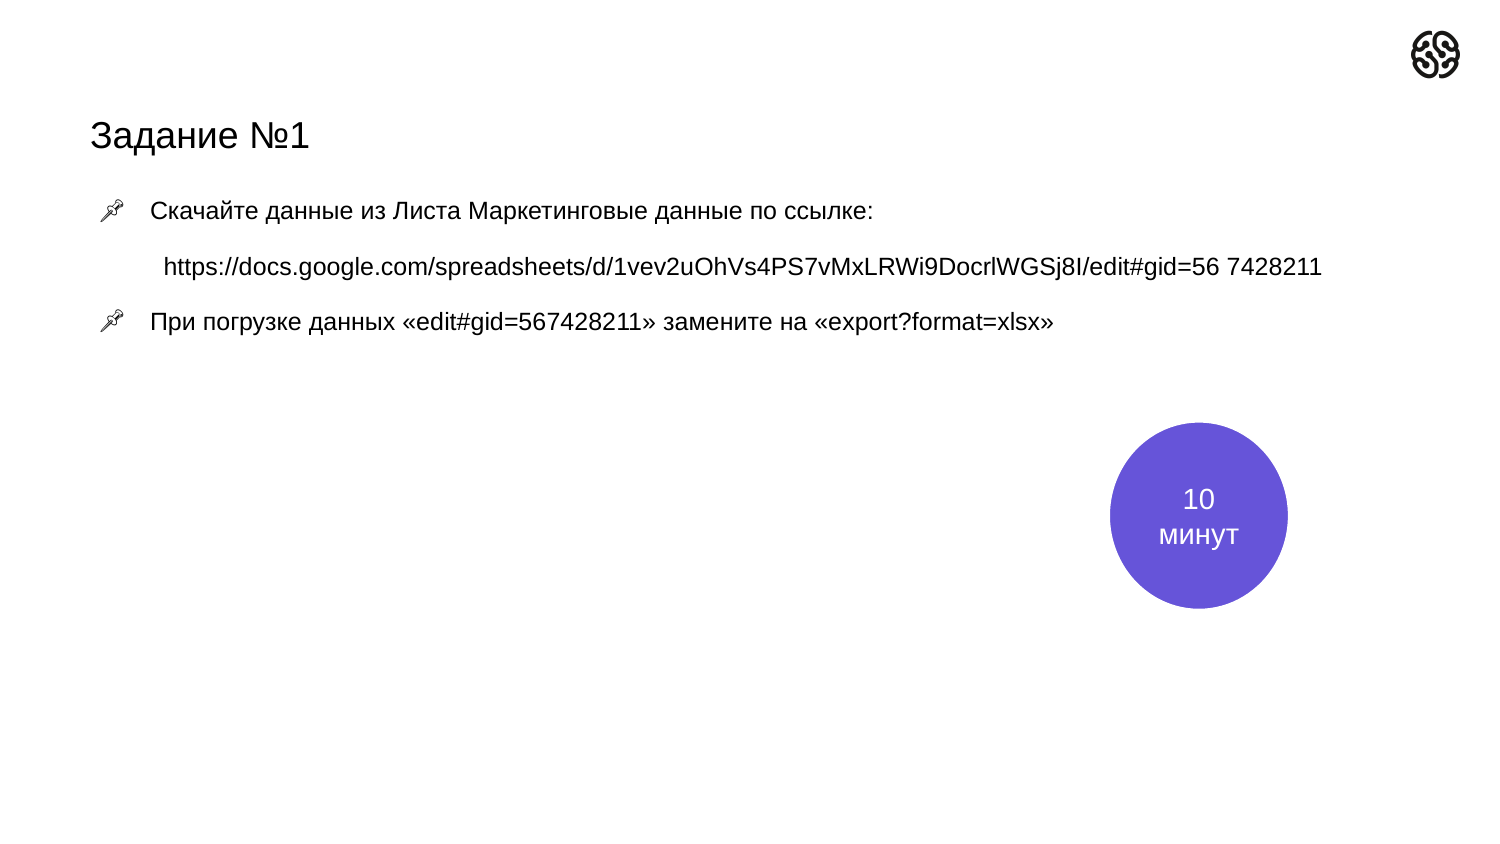

# Задание №1
Скачайте данные из Листа Маркетинговые данные по ссылке:
https://docs.google.com/spreadsheets/d/1vev2uOhVs4PS7vMxLRWi9DocrlWGSj8I/edit#gid=56 7428211
При погрузке данных «edit#gid=567428211» замените на «export?format=xlsx»
10 минут